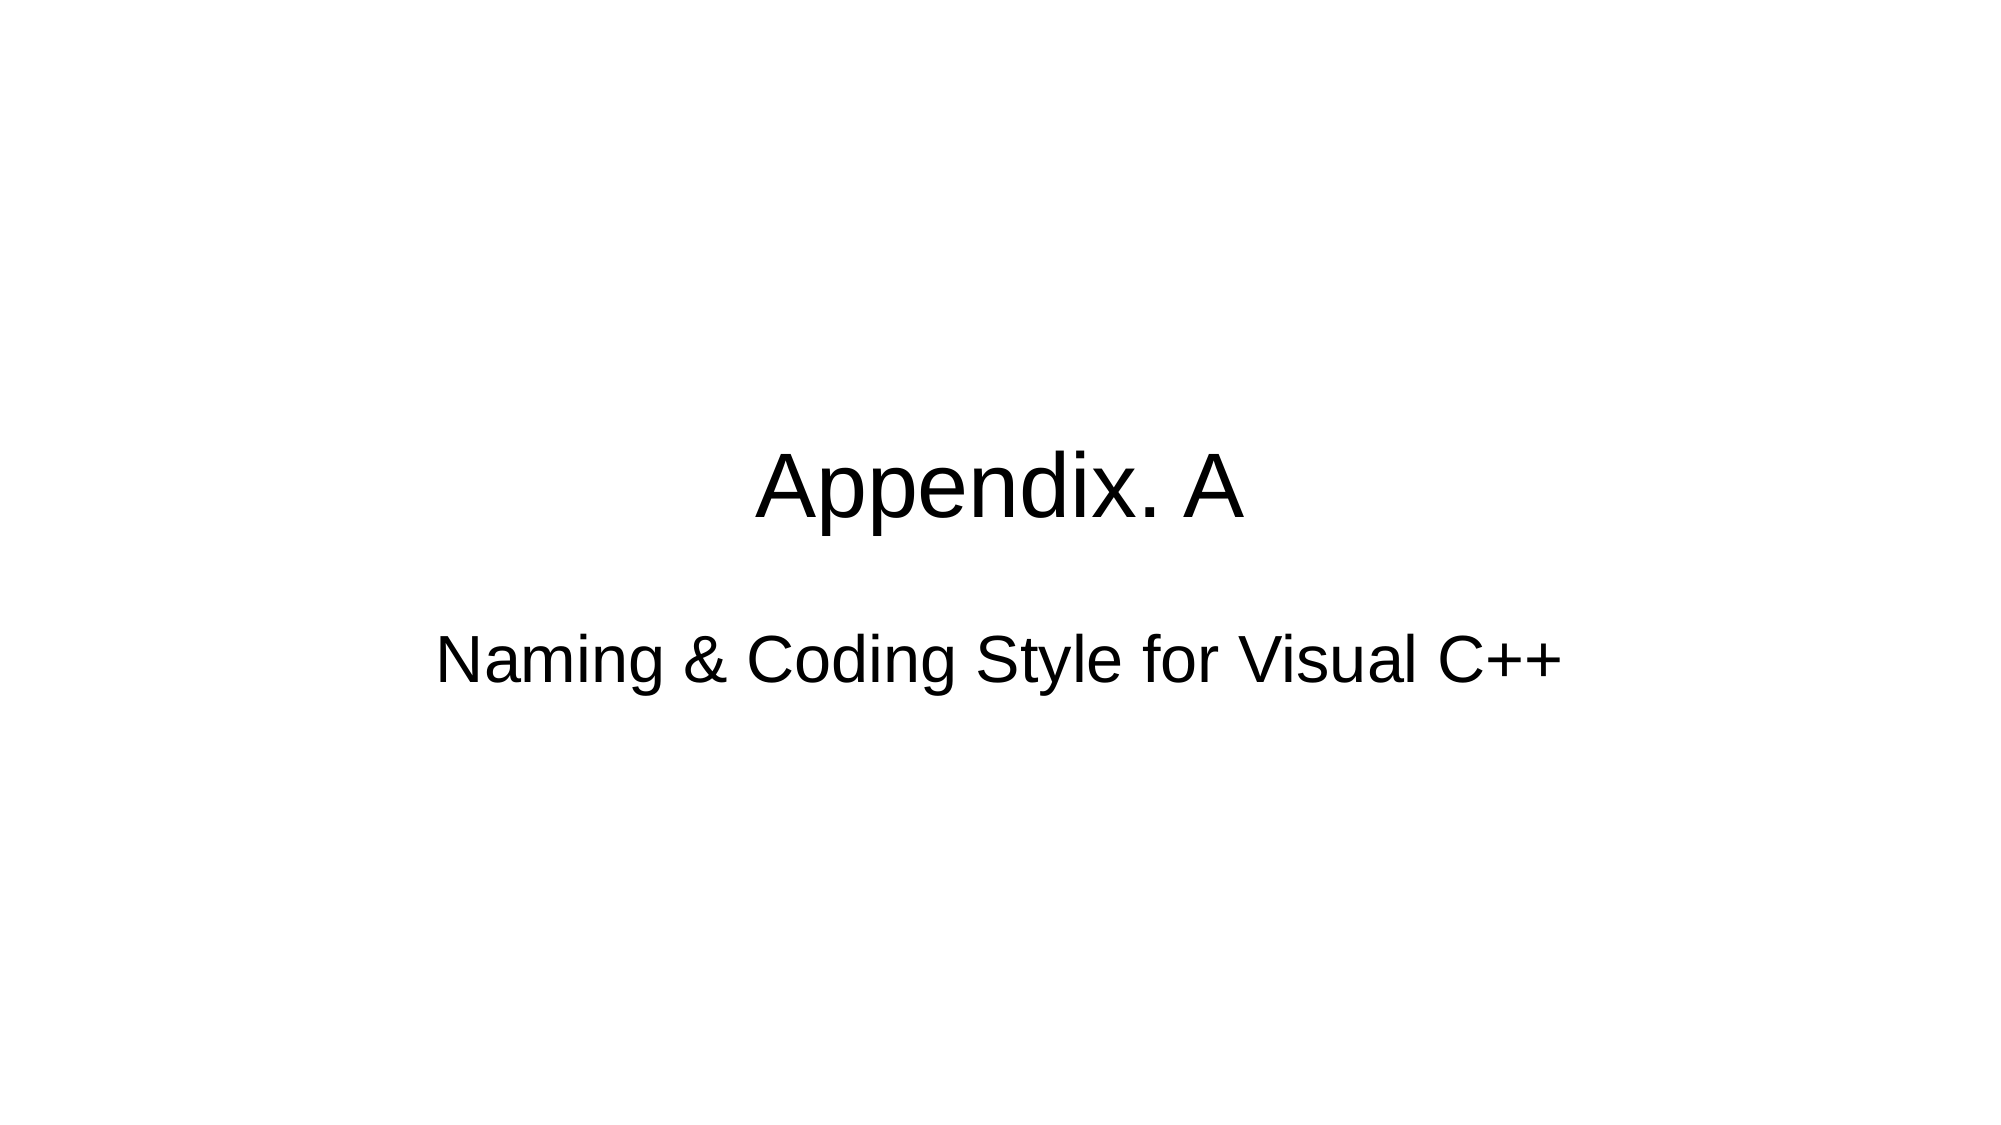

Appendix. A

Naming & Coding Style for Visual C++